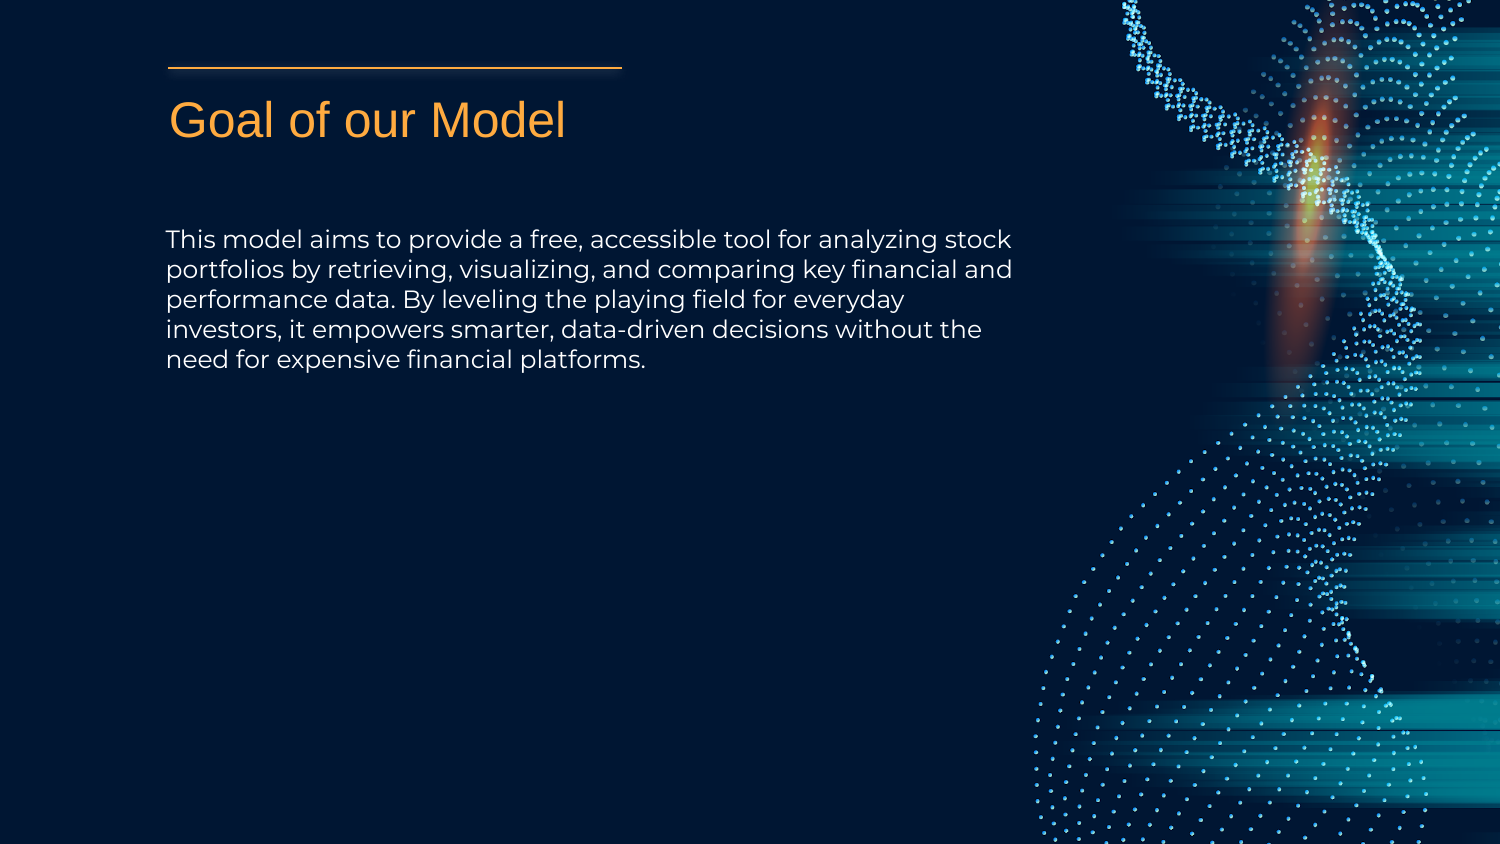

# Goal of our Model
This model aims to provide a free, accessible tool for analyzing stock portfolios by retrieving, visualizing, and comparing key financial and performance data. By leveling the playing field for everyday investors, it empowers smarter, data-driven decisions without the need for expensive financial platforms.